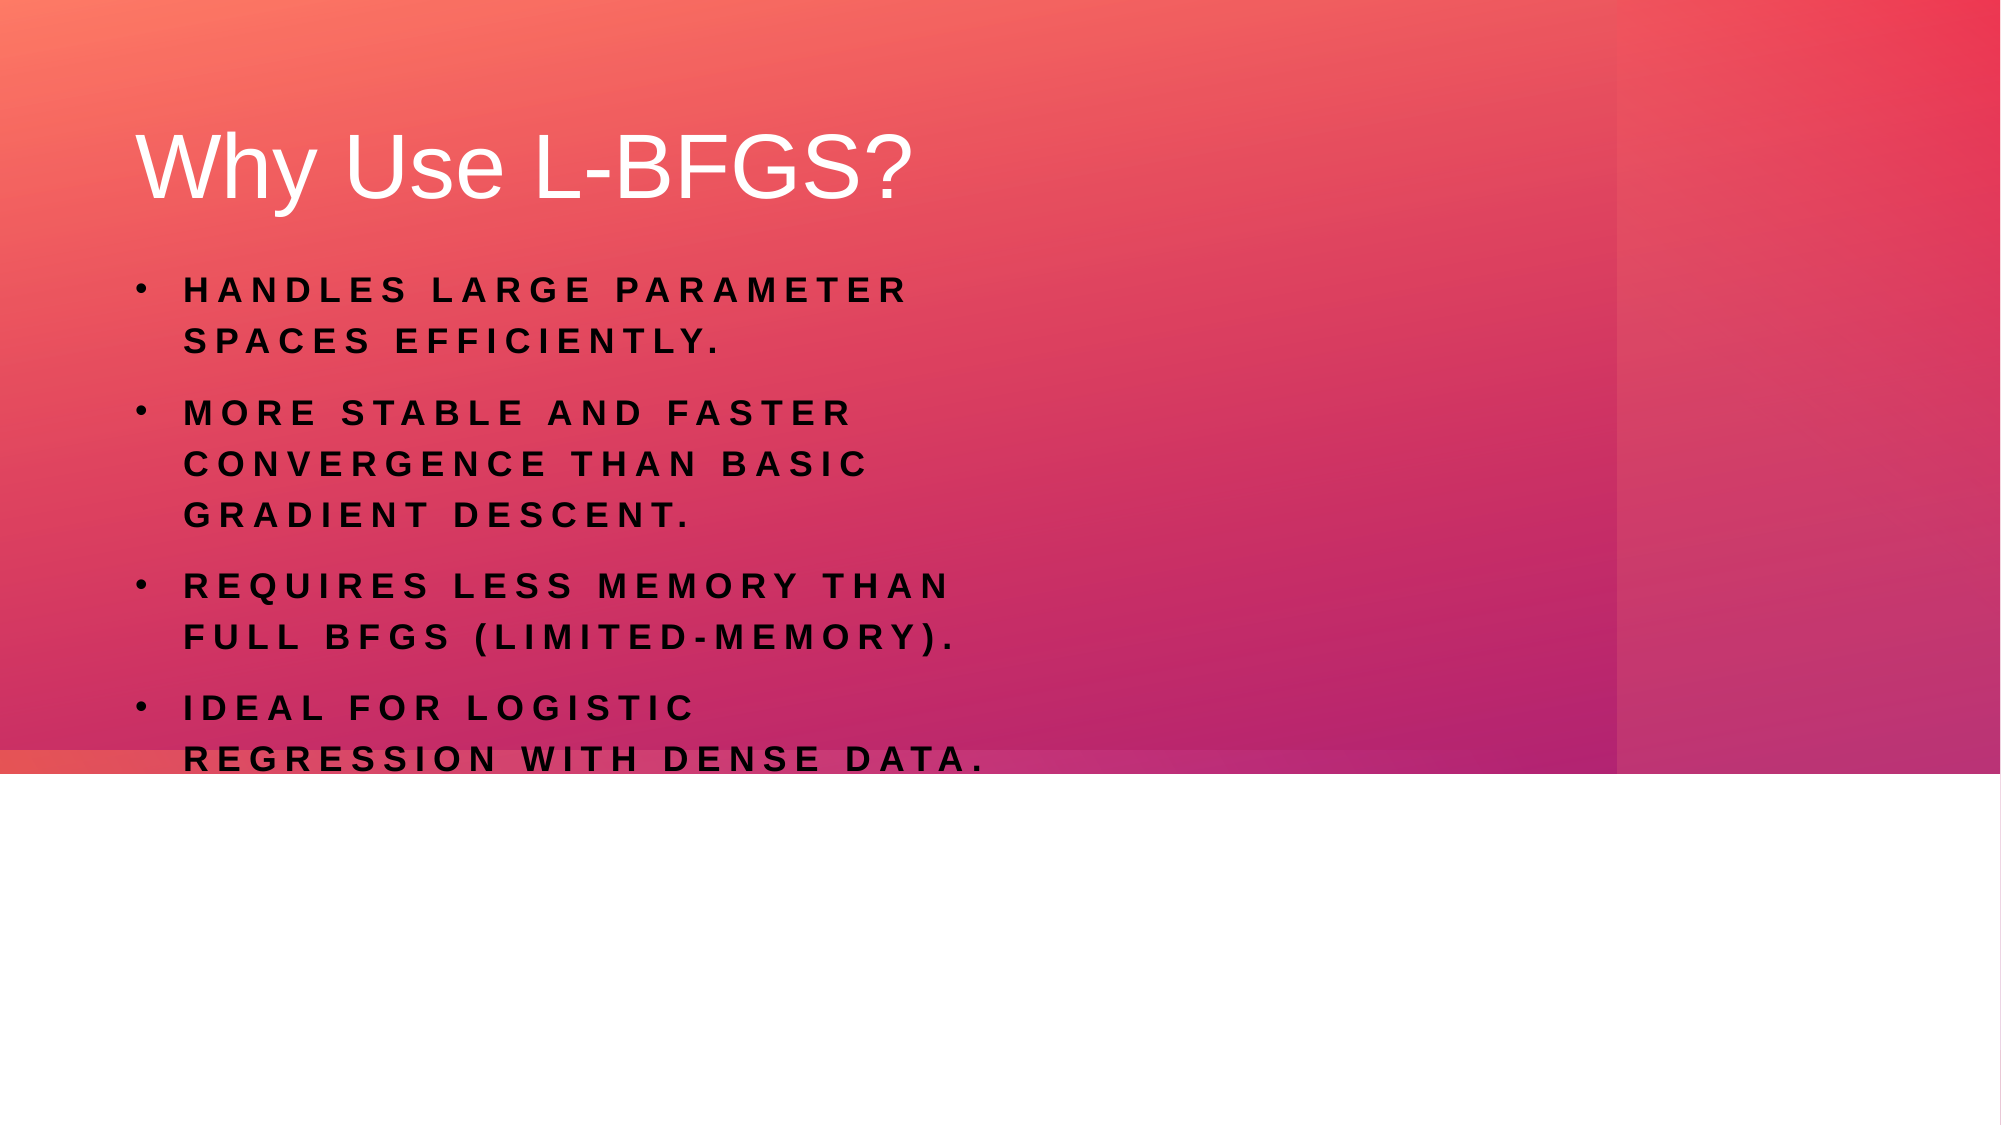

# Why Use L-BFGS?
Handles large parameter spaces efficiently.
More stable and faster convergence than basic gradient descent.
Requires less memory than full BFGS (Limited-memory).
Ideal for logistic regression with dense data.